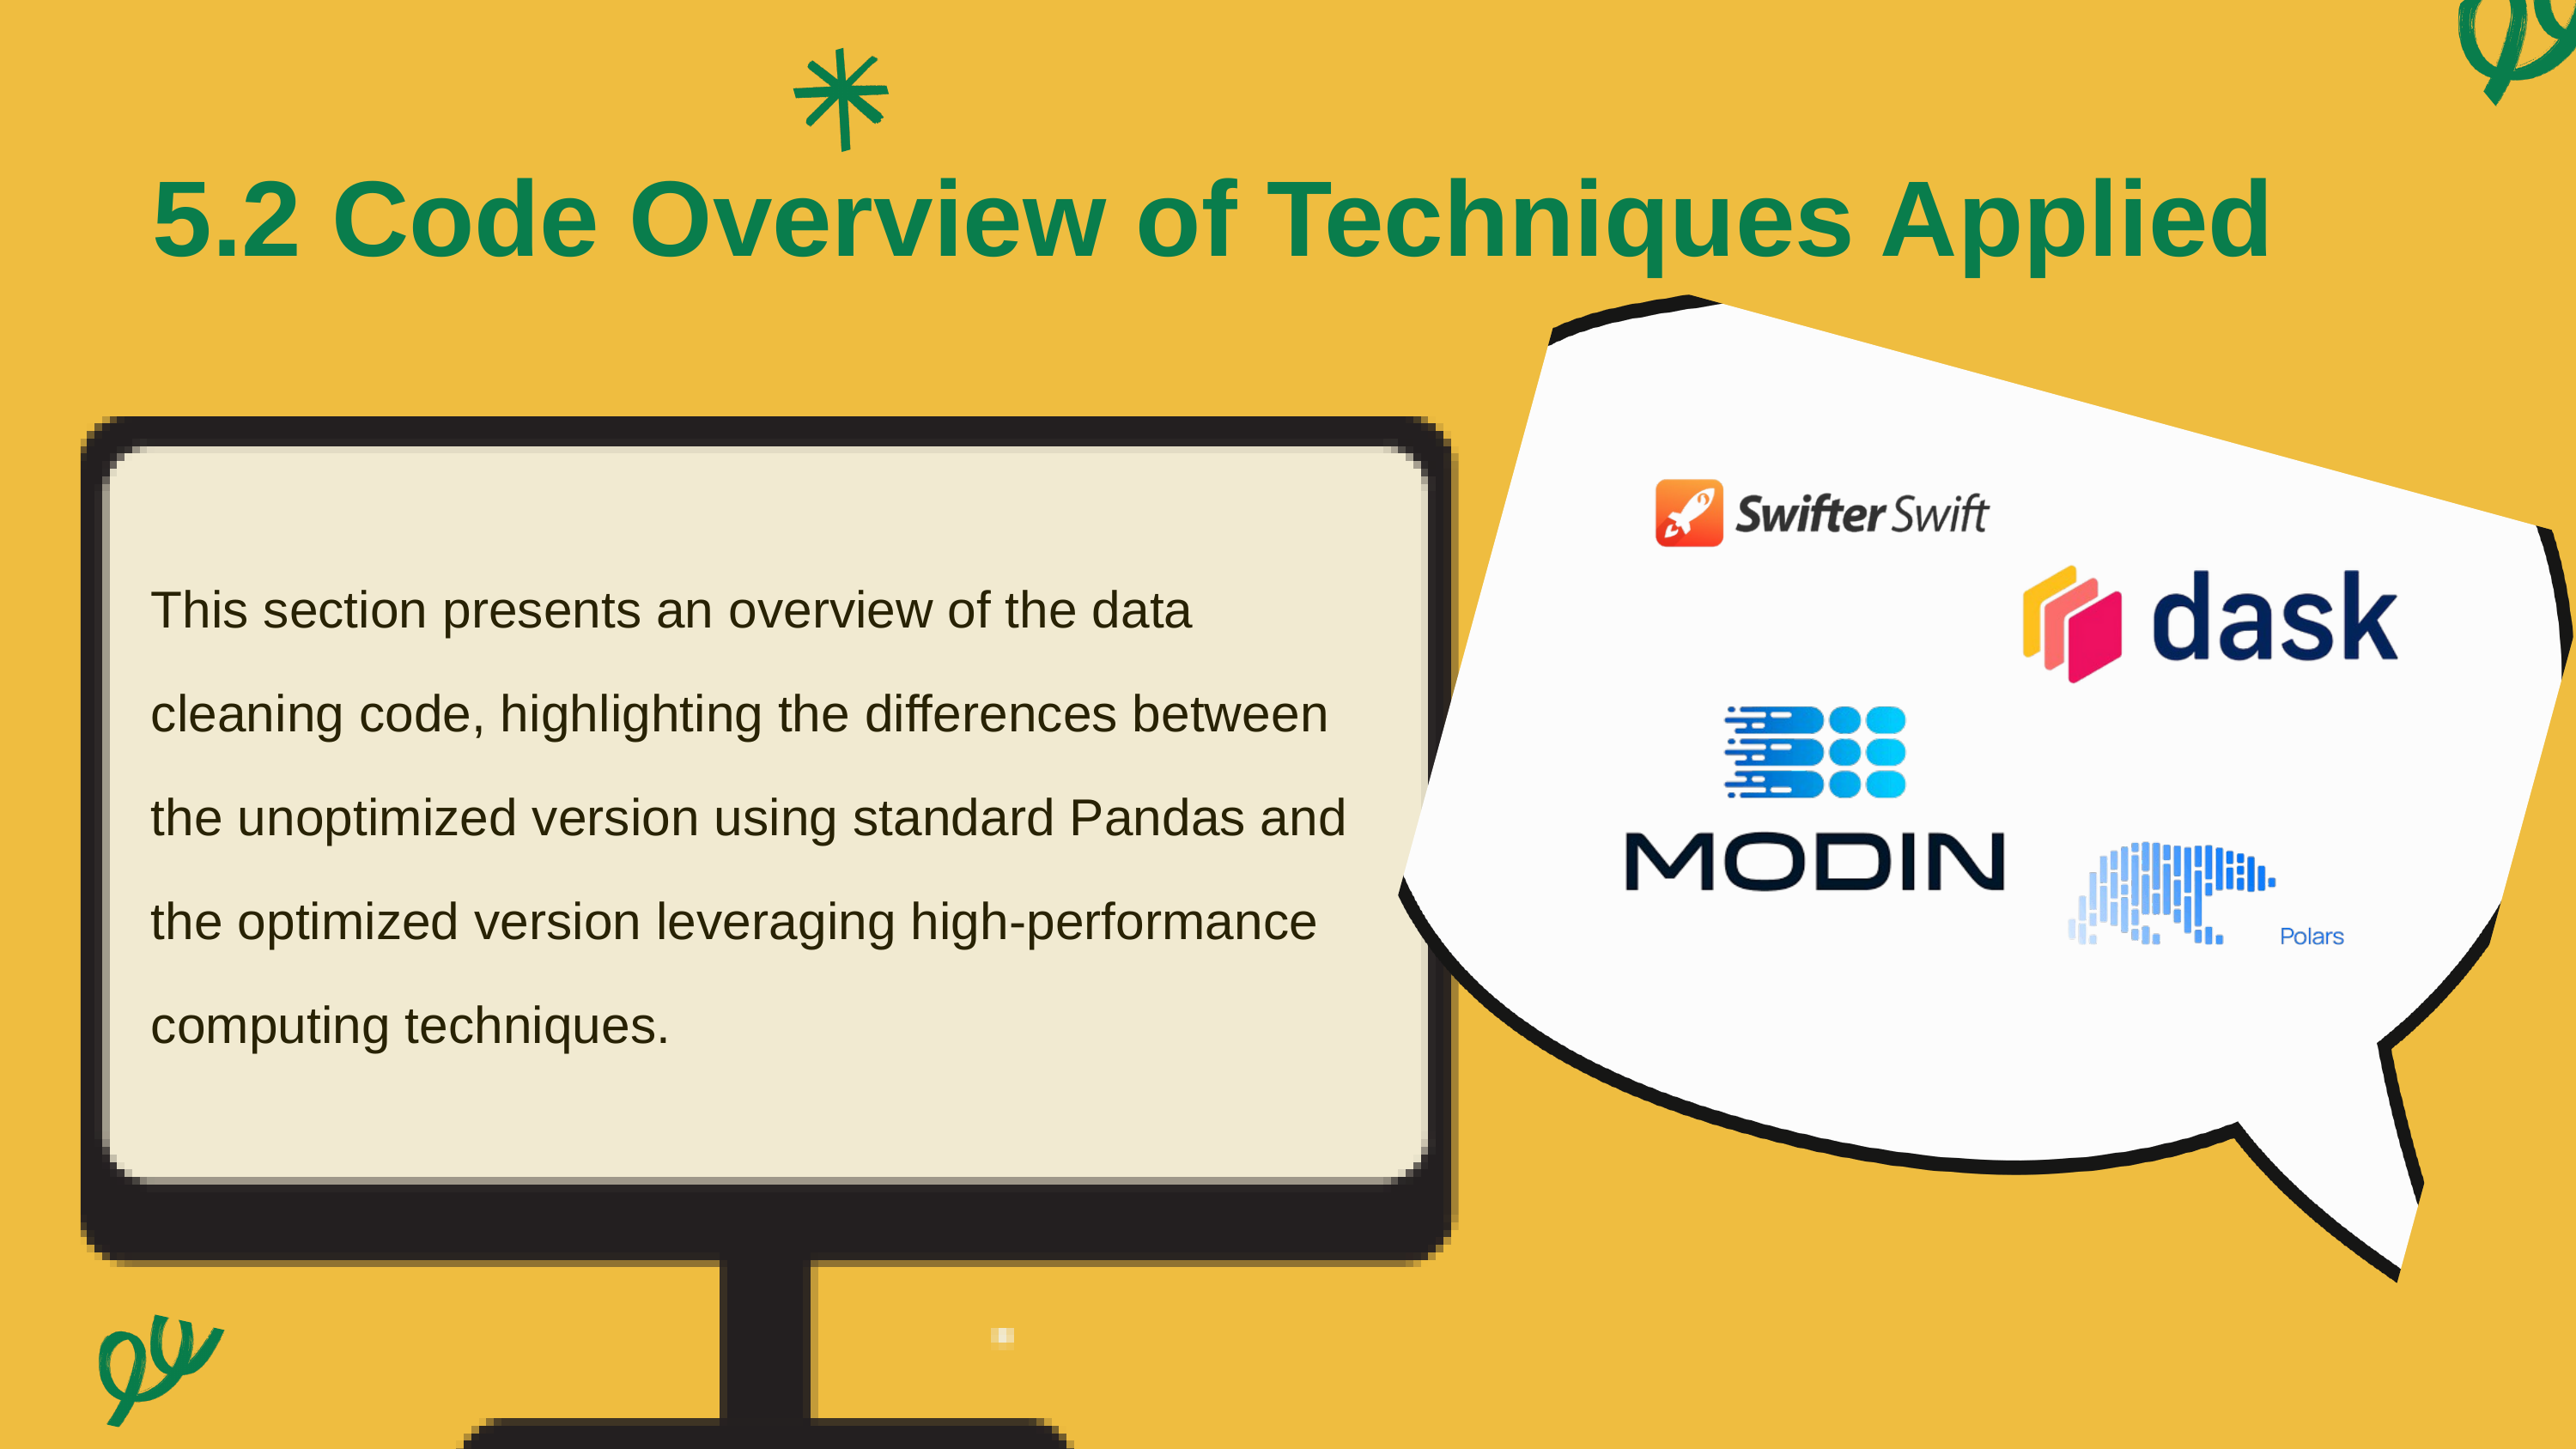

5.2 Code Overview of Techniques Applied

This section presents an overview of the data cleaning code, highlighting the differences between the unoptimized version using standard Pandas and the optimized version leveraging high-performance computing techniques.